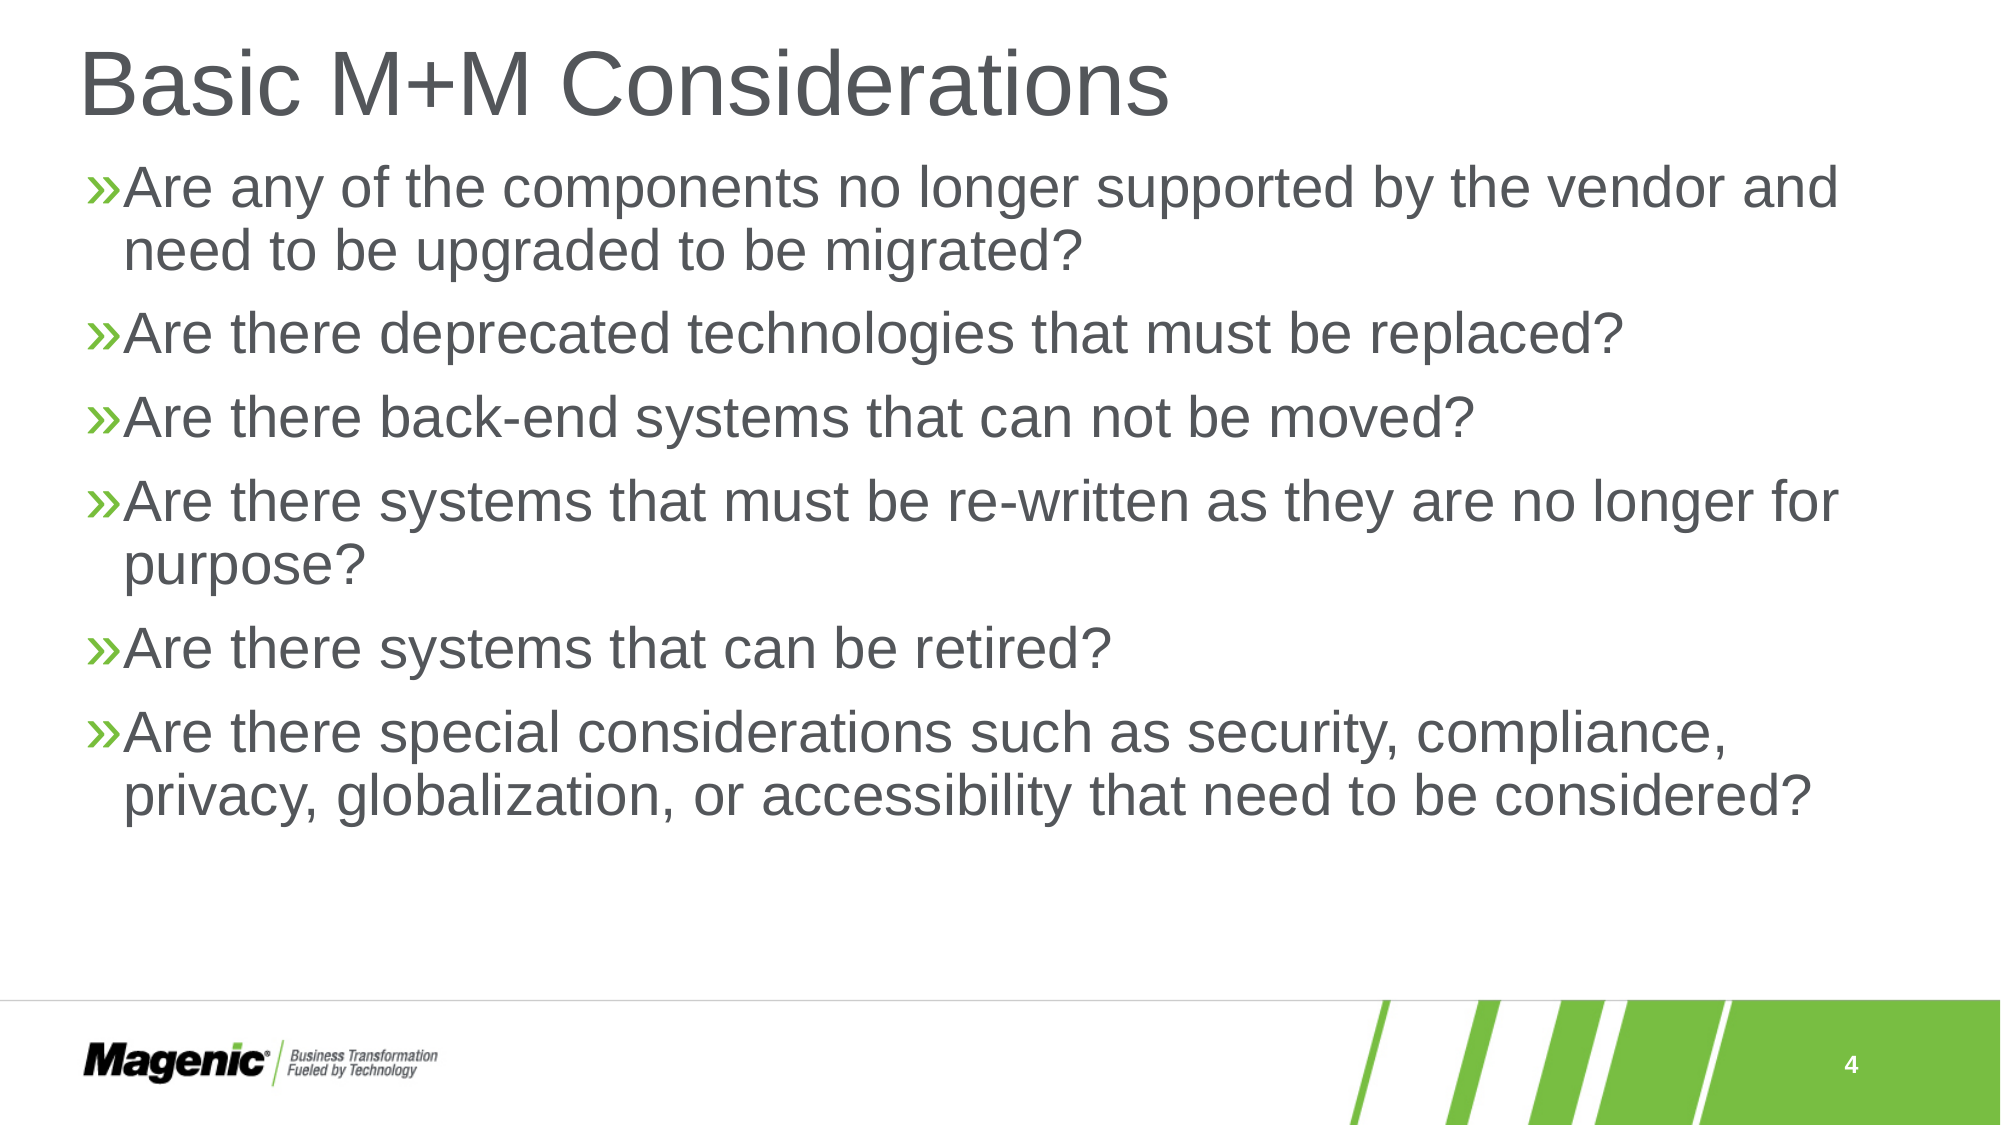

# Basic M+M Considerations
Are any of the components no longer supported by the vendor and need to be upgraded to be migrated?
Are there deprecated technologies that must be replaced?
Are there back-end systems that can not be moved?
Are there systems that must be re-written as they are no longer for purpose?
Are there systems that can be retired?
Are there special considerations such as security, compliance, privacy, globalization, or accessibility that need to be considered?